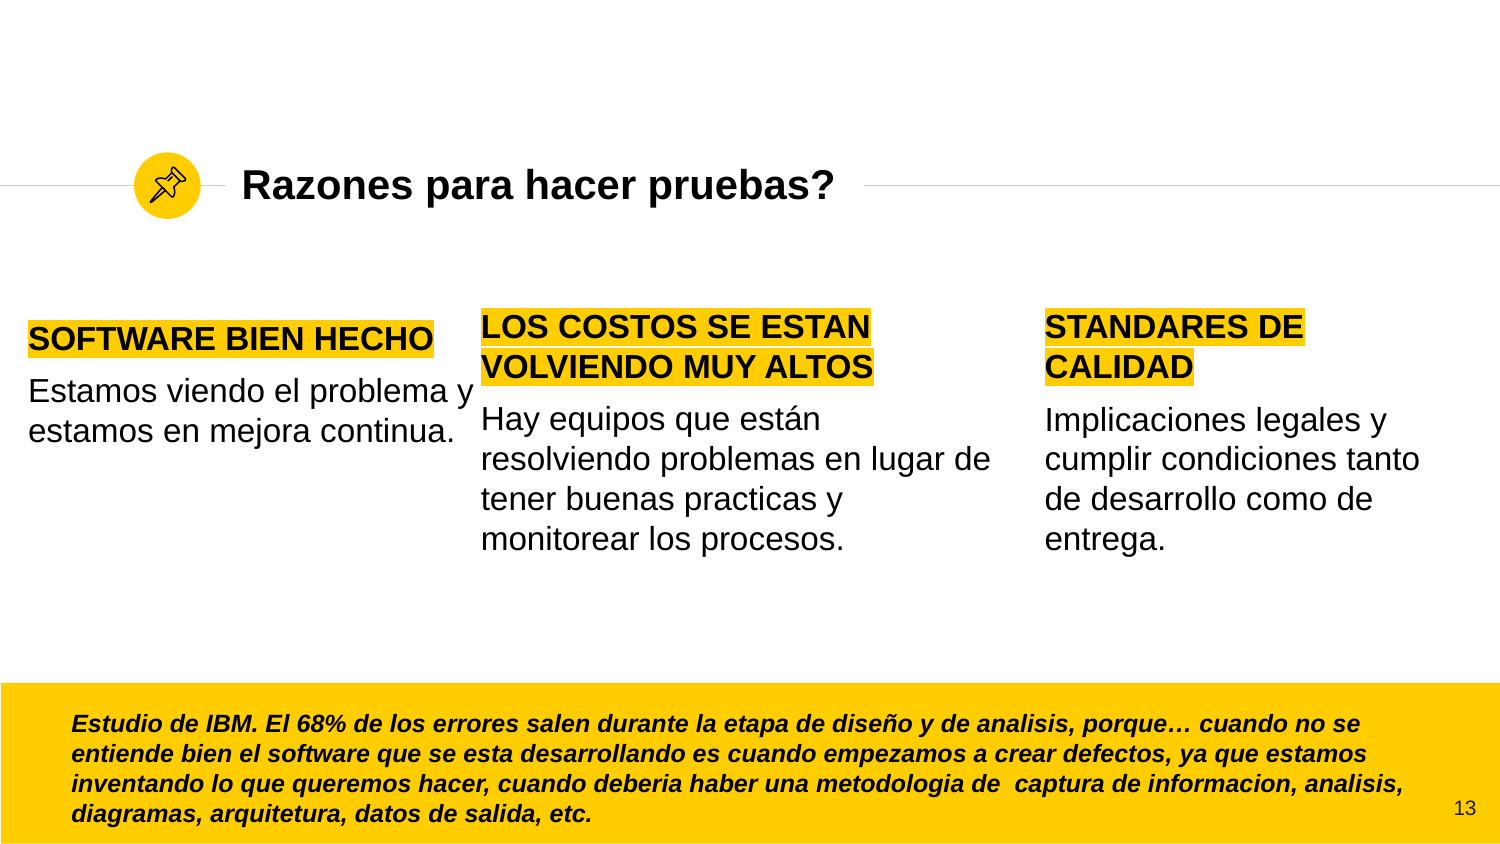

# Razones para hacer pruebas?

LOS COSTOS SE ESTAN VOLVIENDO MUY ALTOS
Hay equipos que están resolviendo problemas en lugar de tener buenas practicas y monitorear los procesos.

STANDARES DE CALIDAD
Implicaciones legales y cumplir condiciones tanto de desarrollo como de entrega.

SOFTWARE BIEN HECHO
Estamos viendo el problema y estamos en mejora continua.

Estudio de IBM. El 68% de los errores salen durante la etapa de diseño y de analisis, porque… cuando no se entiende bien el software que se esta desarrollando es cuando empezamos a crear defectos, ya que estamos inventando lo que queremos hacer, cuando deberia haber una metodologia de  captura de informacion, analisis, diagramas, arquitetura, datos de salida, etc.

13